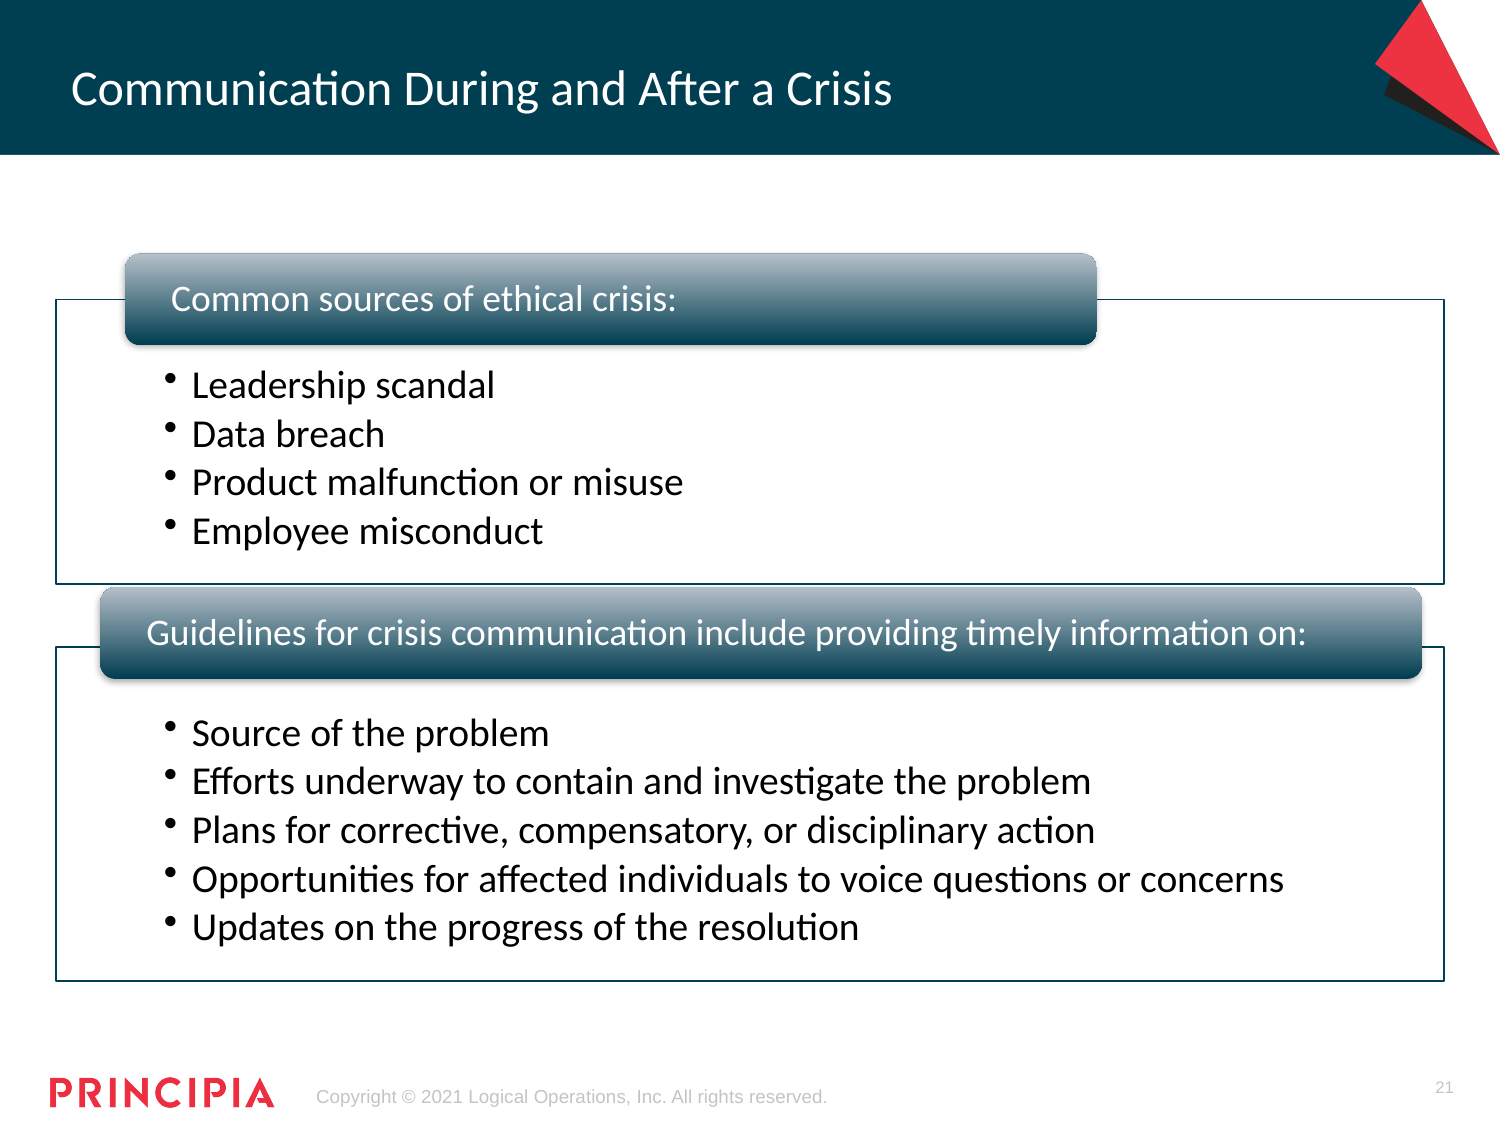

# Communication During and After a Crisis
Leadership scandal
Data breach
Product malfunction or misuse
Employee misconduct
Common sources of ethical crisis:
Source of the problem
Efforts underway to contain and investigate the problem
Plans for corrective, compensatory, or disciplinary action
Opportunities for affected individuals to voice questions or concerns
Updates on the progress of the resolution
Guidelines for crisis communication include providing timely information on:
21